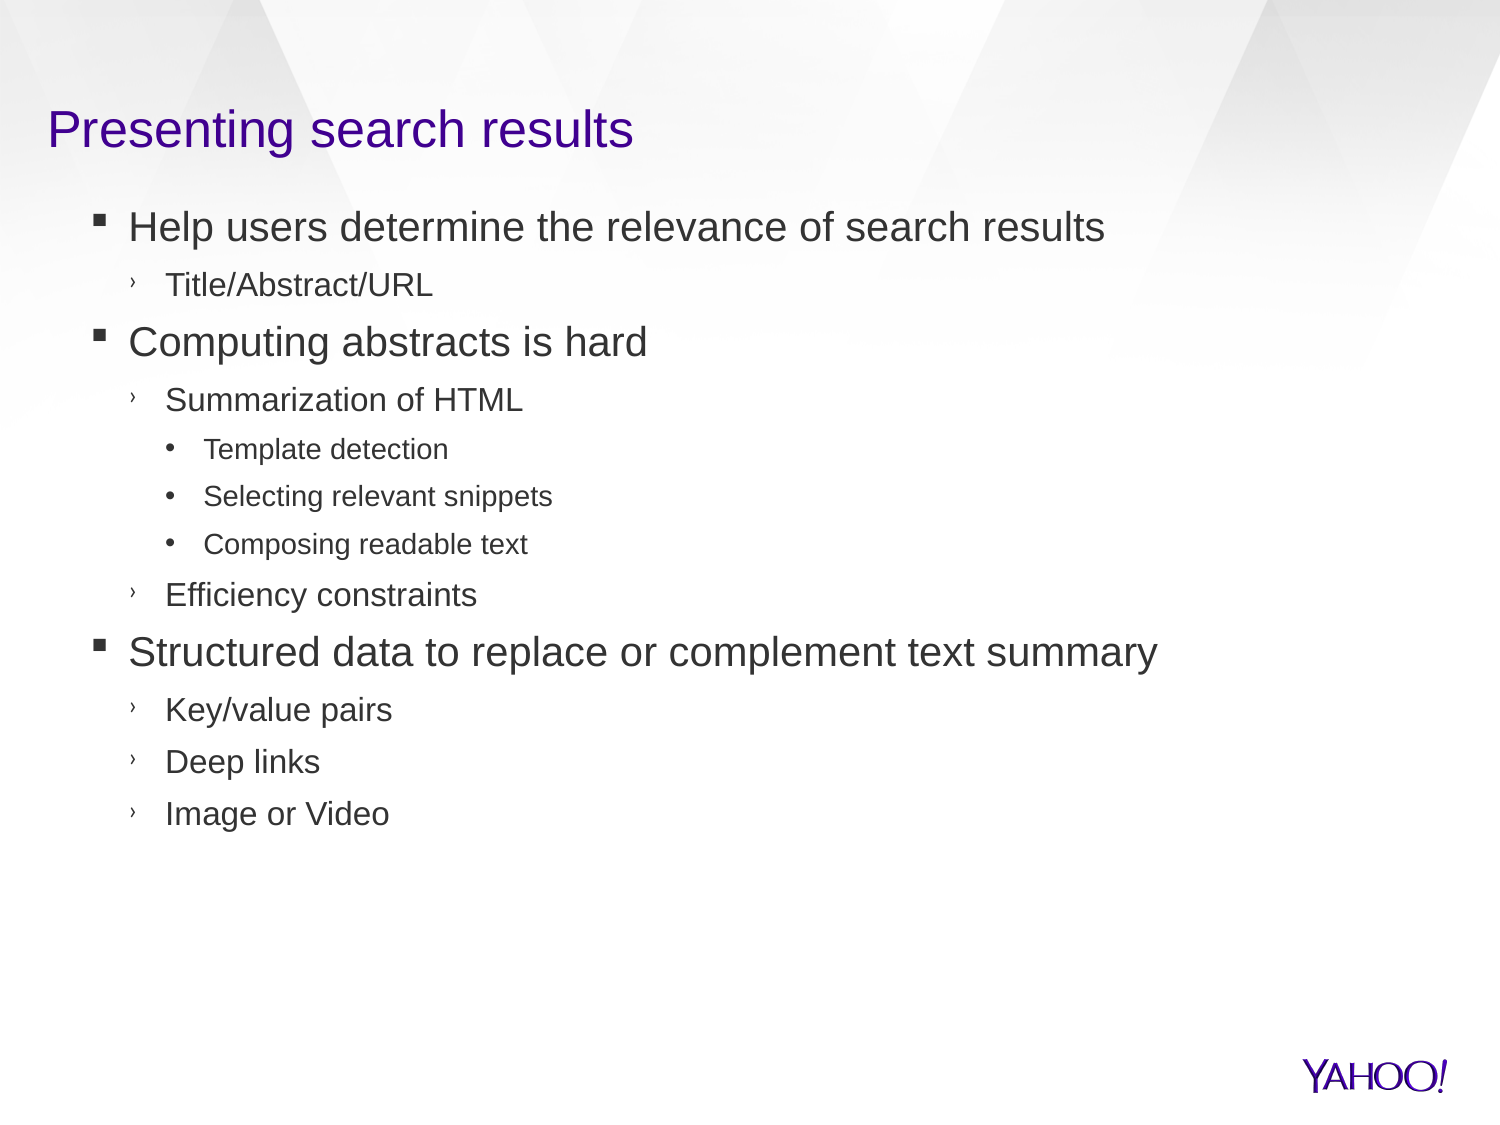

# Presenting search results
Help users determine the relevance of search results
Title/Abstract/URL
Computing abstracts is hard
Summarization of HTML
Template detection
Selecting relevant snippets
Composing readable text
Efficiency constraints
Structured data to replace or complement text summary
Key/value pairs
Deep links
Image or Video